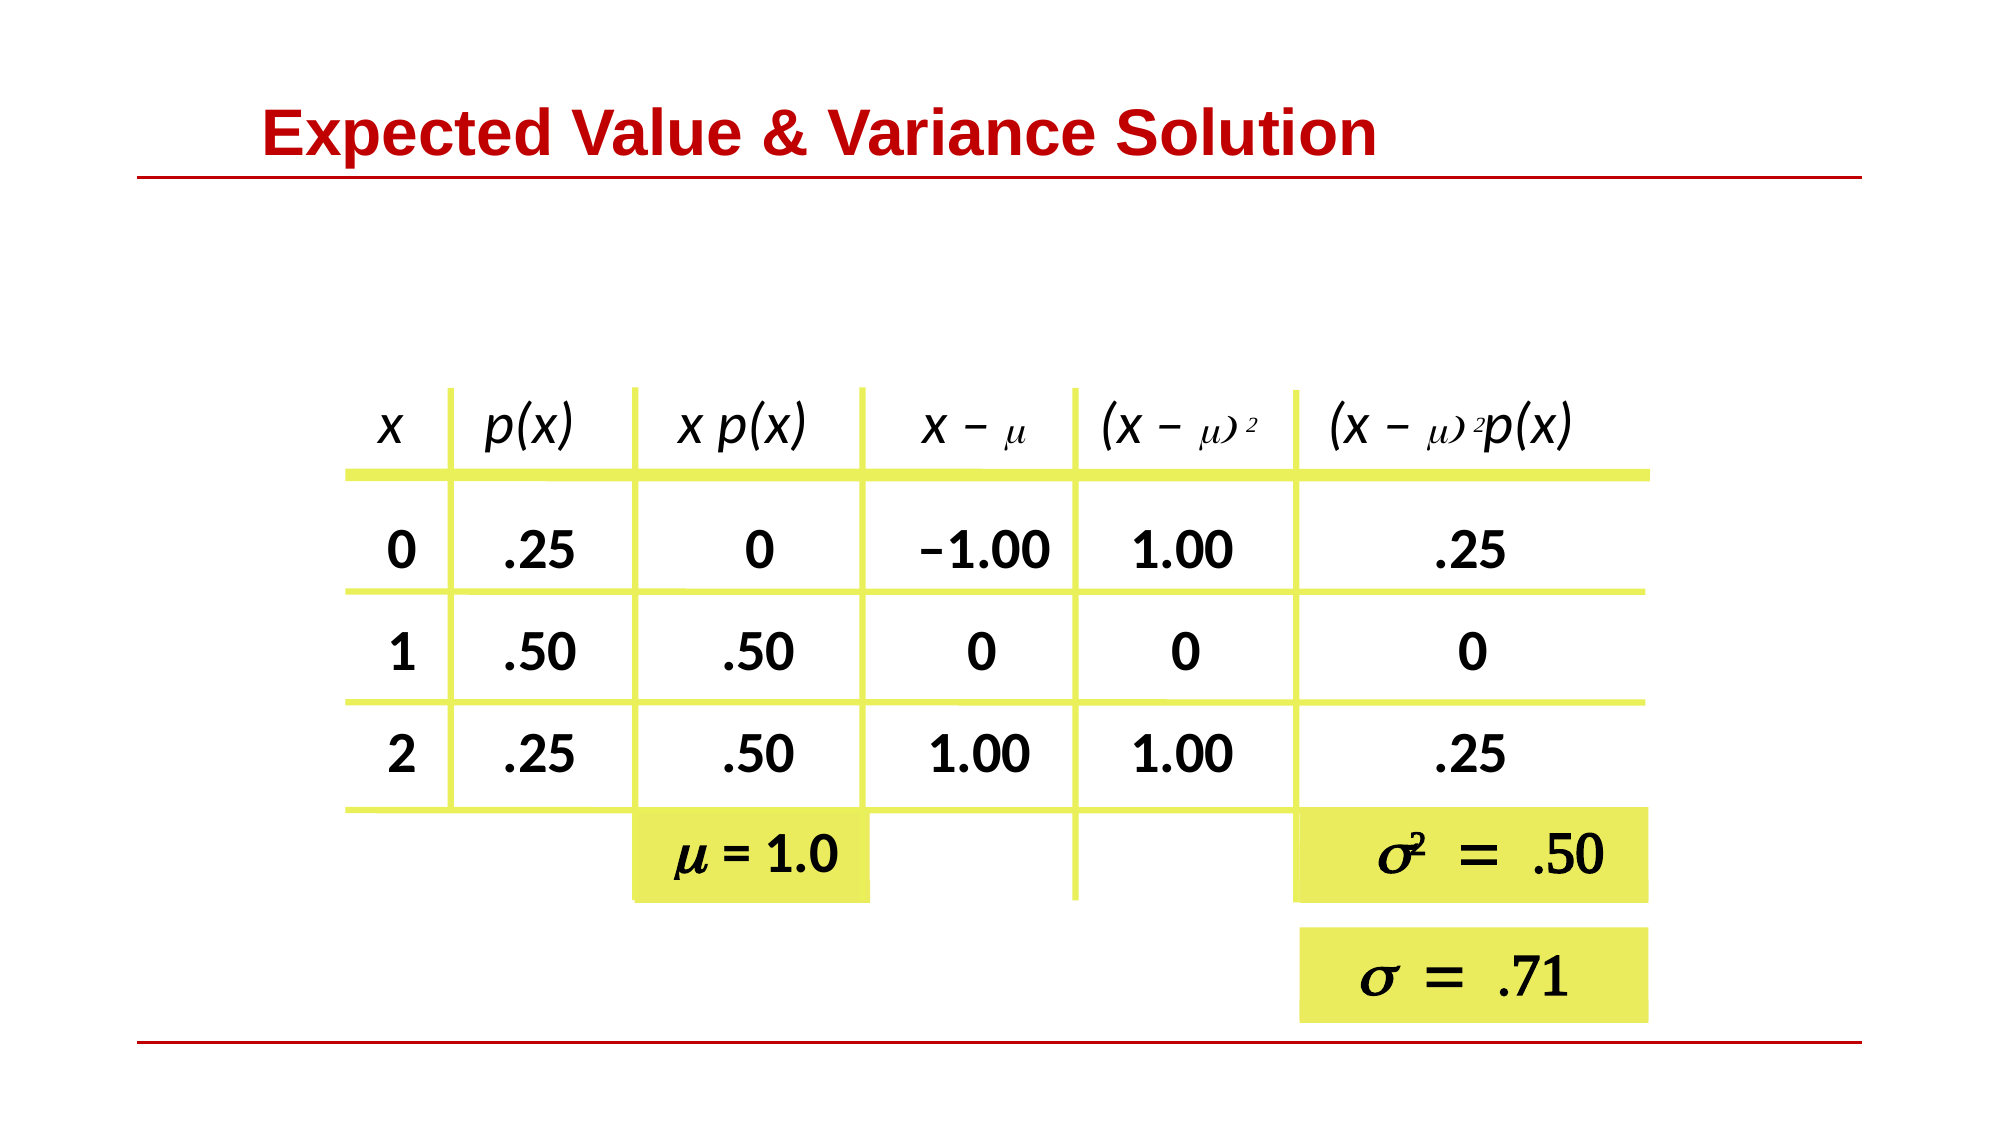

# Expected Value & Variance Solution

x
p(x)
x p(x)
x – μ
(x – μ) 2
(x – μ) 2p(x)

.25
0
.25
σ2 = .50

σ = .71

0
.25
0
.50
.50
μ
 = 1.0

–1.00
1.00

1
.50
0
0

2
.25
1.00
1.00